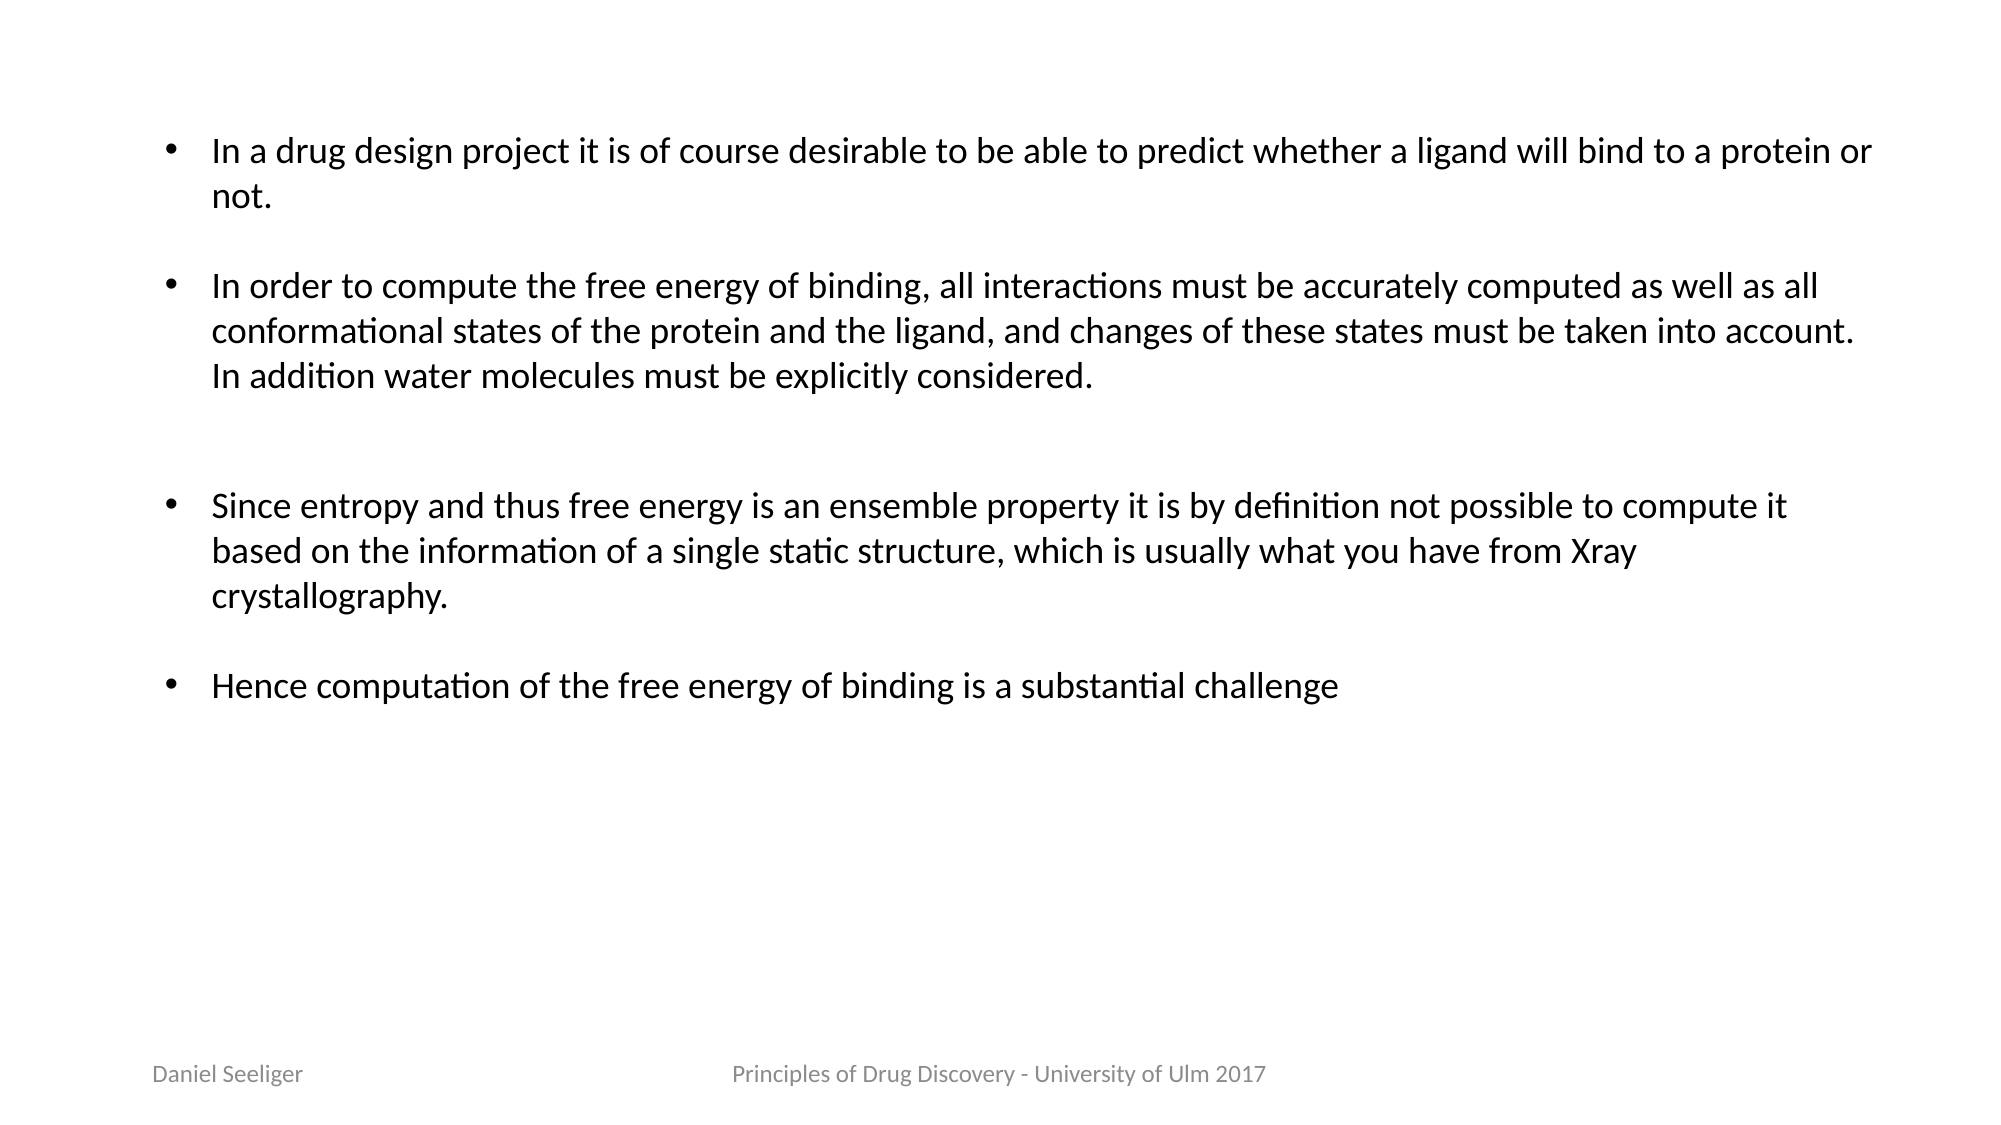

In a drug design project it is of course desirable to be able to predict whether a ligand will bind to a protein or not.

In order to compute the free energy of binding, all interactions must be accurately computed as well as all conformational states of the protein and the ligand, and changes of these states must be taken into account. In addition water molecules must be explicitly considered.
Since entropy and thus free energy is an ensemble property it is by definition not possible to compute it based on the information of a single static structure, which is usually what you have from Xray crystallography.

Hence computation of the free energy of binding is a substantial challenge
Daniel Seeliger
Principles of Drug Discovery - University of Ulm 2017